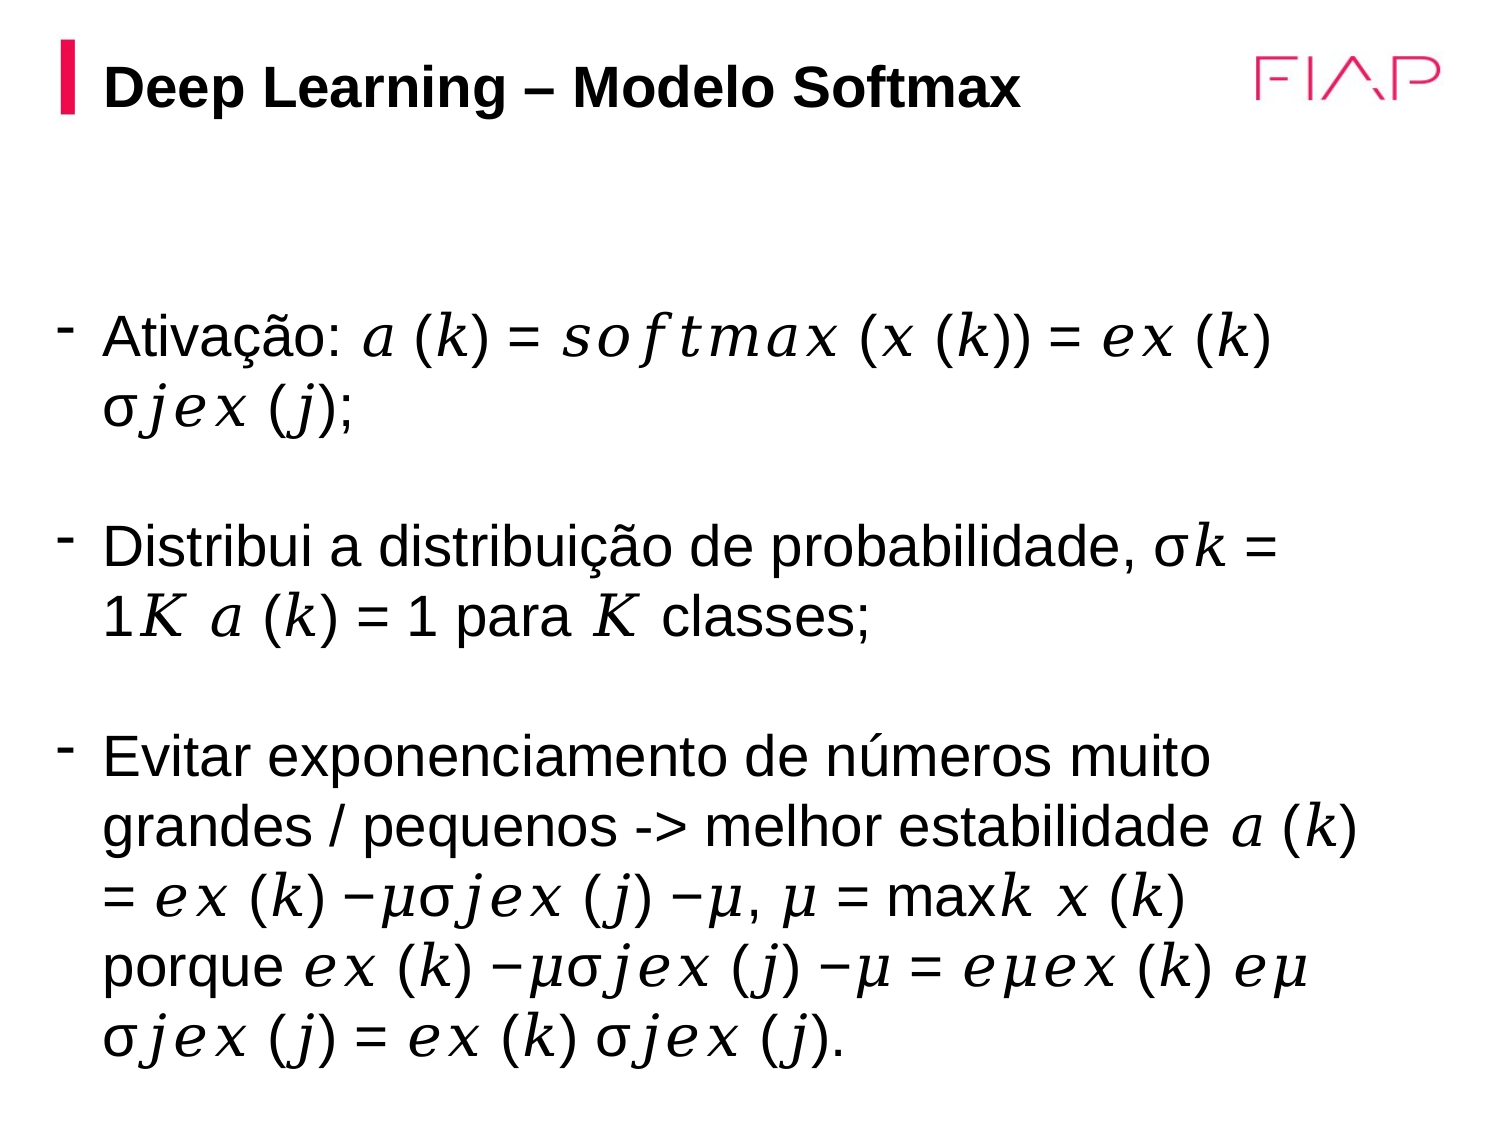

# Deep Learning – Modelo Softmax
Ativação: 𝑎 (𝑘) = 𝑠𝑜𝑓𝑡𝑚𝑎𝑥 (𝑥 (𝑘)) = 𝑒𝑥 (𝑘) σ𝑗𝑒𝑥 (𝑗);

Distribui a distribuição de probabilidade, σ𝑘 = 1𝐾 𝑎 (𝑘) = 1 para 𝐾 classes;

Evitar exponenciamento de números muito grandes / pequenos -> melhor estabilidade 𝑎 (𝑘) = 𝑒𝑥 (𝑘) −𝜇σ𝑗𝑒𝑥 (𝑗) −𝜇, 𝜇 = max𝑘 𝑥 (𝑘) porque 𝑒𝑥 (𝑘) −𝜇σ𝑗𝑒𝑥 (𝑗) −𝜇 = 𝑒𝜇𝑒𝑥 (𝑘) 𝑒𝜇 σ𝑗𝑒𝑥 (𝑗) = 𝑒𝑥 (𝑘) σ𝑗𝑒𝑥 (𝑗).